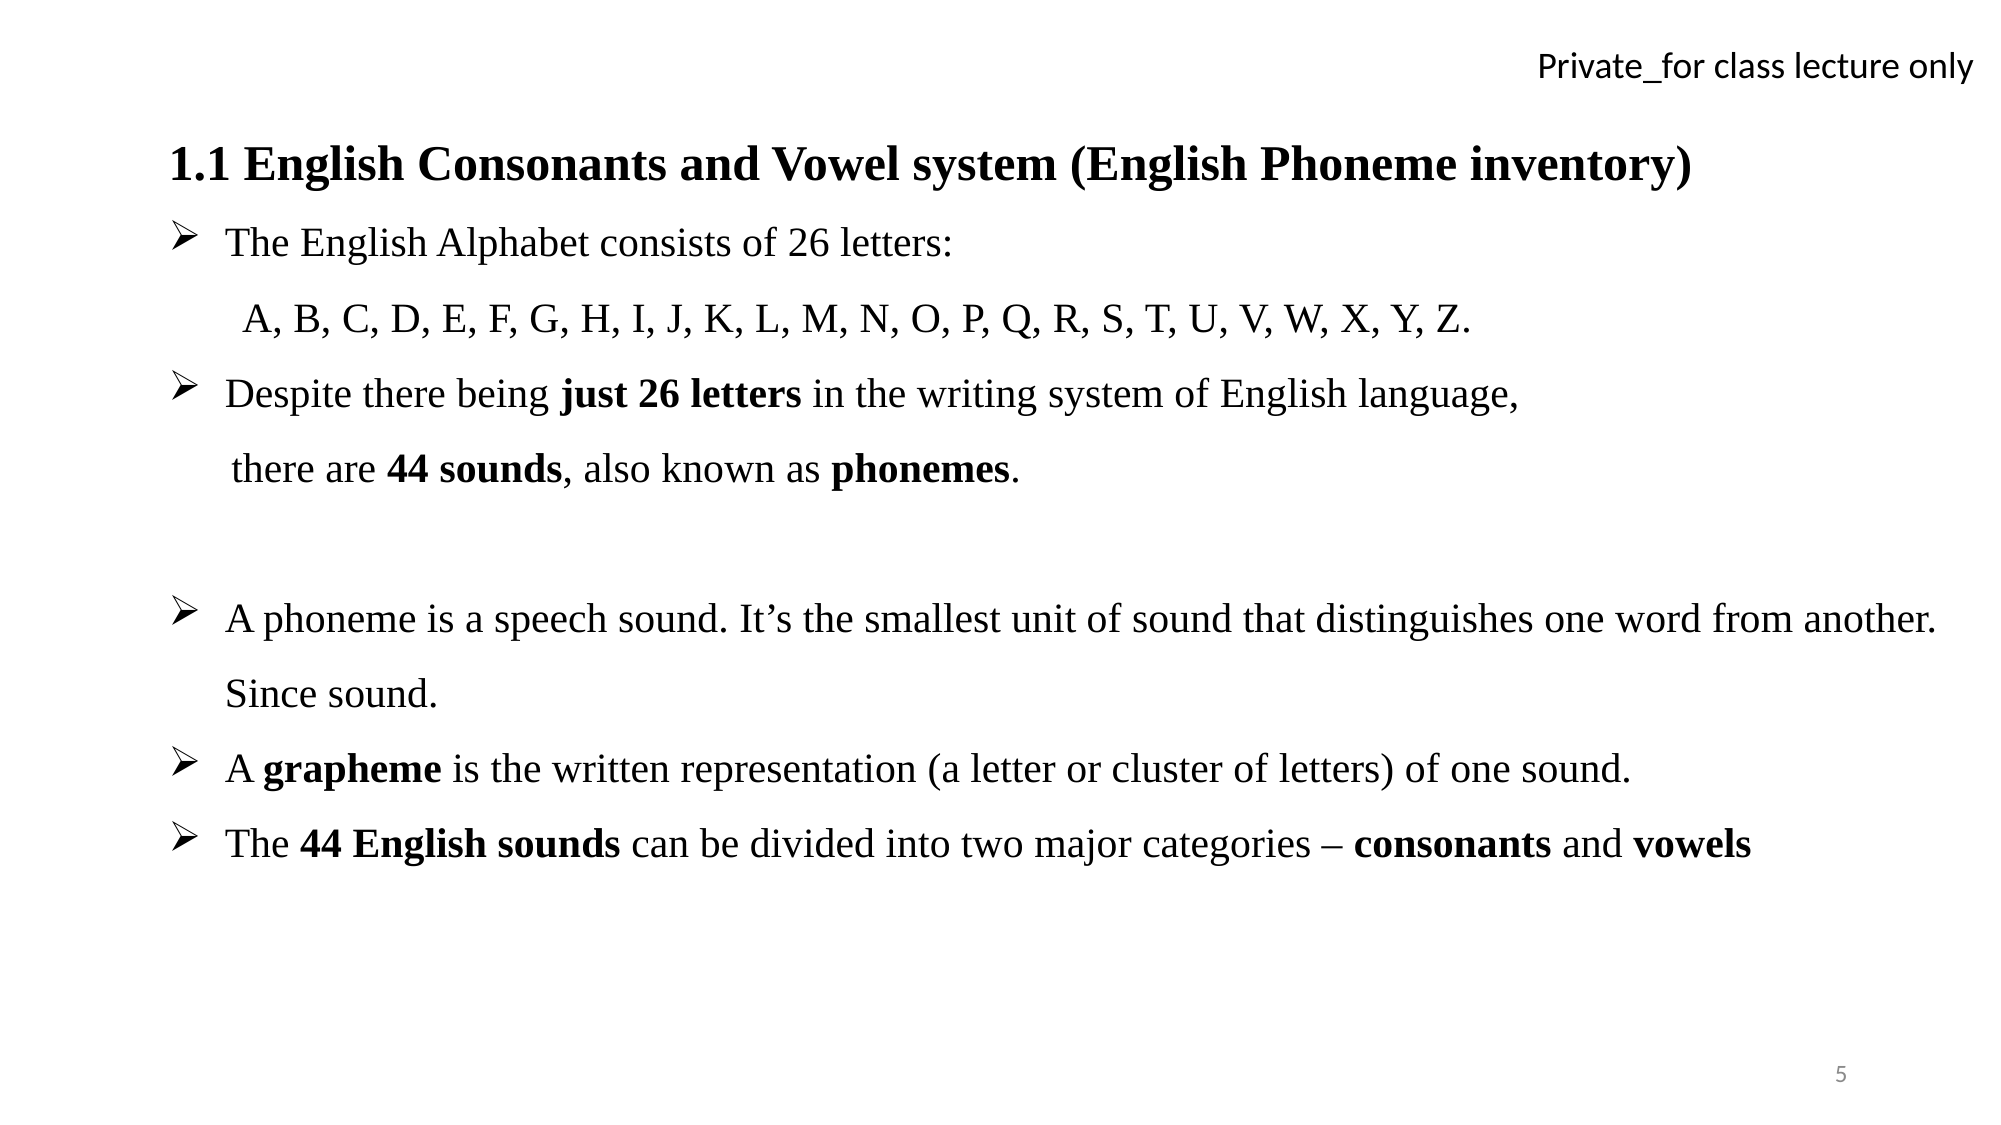

1.1 English Consonants and Vowel system (English Phoneme inventory)
The English Alphabet consists of 26 letters:
       A, B, C, D, E, F, G, H, I, J, K, L, M, N, O, P, Q, R, S, T, U, V, W, X, Y, Z.
Despite there being just 26 letters in the writing system of English language,
      there are 44 sounds, also known as phonemes.

A phoneme is a speech sound. It’s the smallest unit of sound that distinguishes one word from another. Since sound.
A grapheme is the written representation (a letter or cluster of letters) of one sound.
The 44 English sounds can be divided into two major categories – consonants and vowels

5